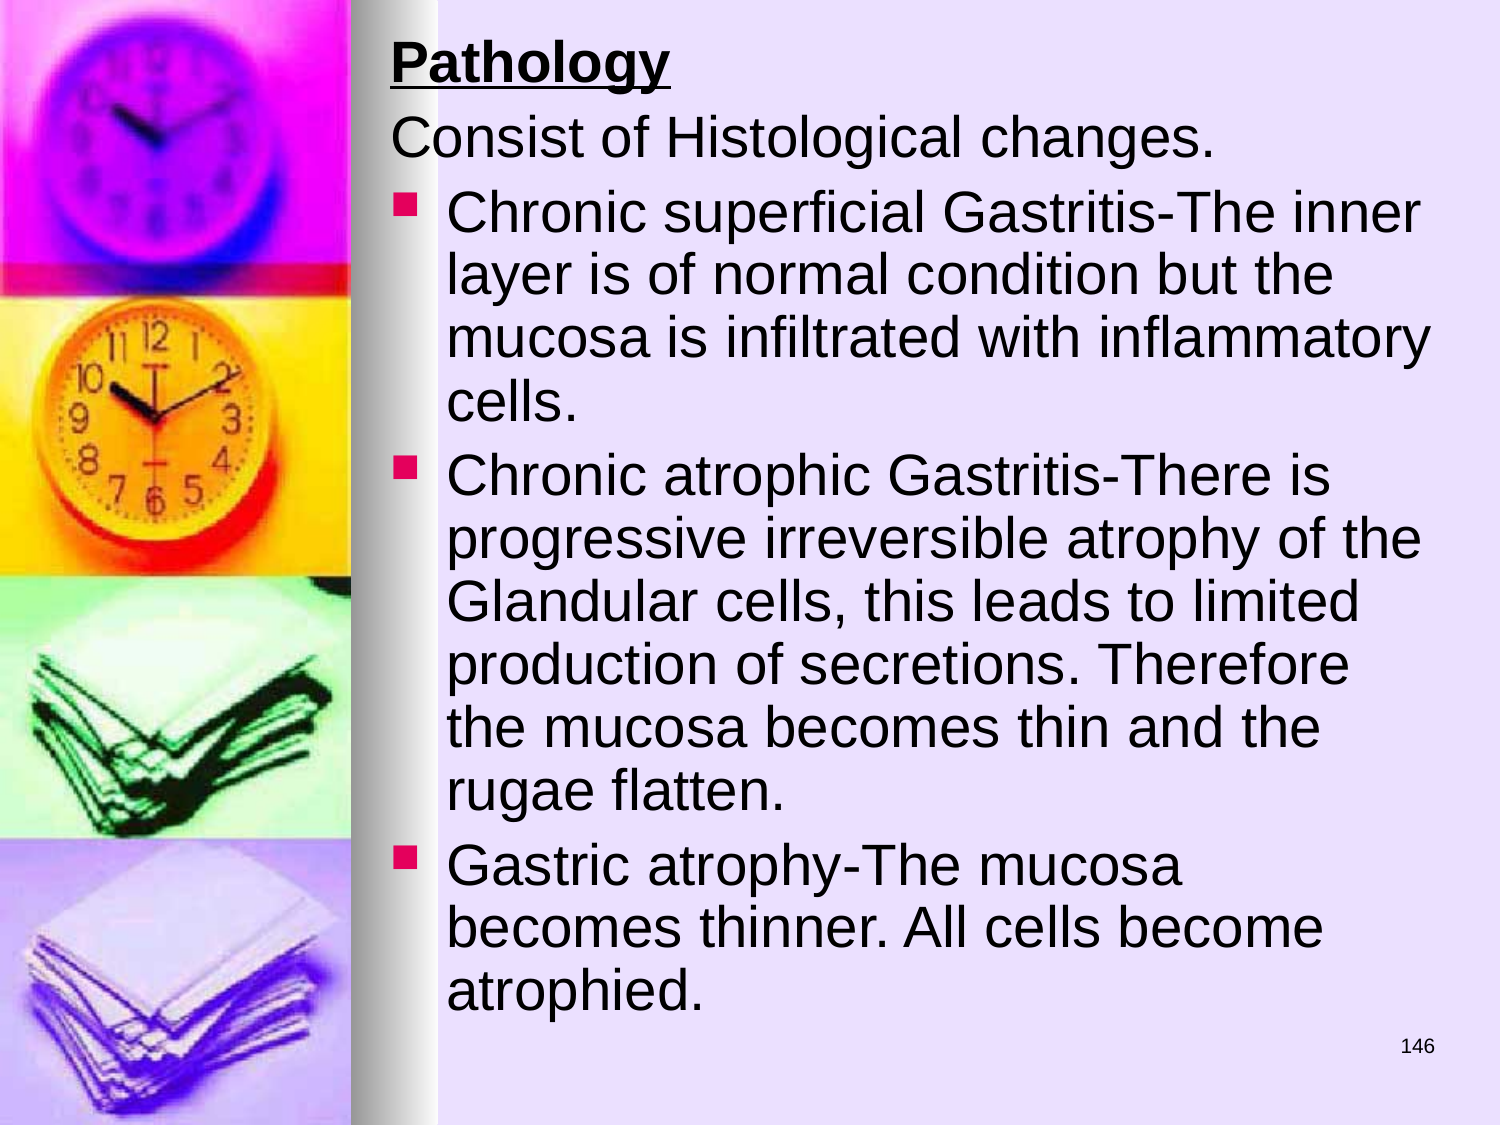

Pathology
Consist of Histological changes.
Chronic superficial Gastritis-The inner layer is of normal condition but the mucosa is infiltrated with inflammatory cells.
Chronic atrophic Gastritis-There is progressive irreversible atrophy of the Glandular cells, this leads to limited production of secretions. Therefore the mucosa becomes thin and the rugae flatten.
Gastric atrophy-The mucosa becomes thinner. All cells become atrophied.
146